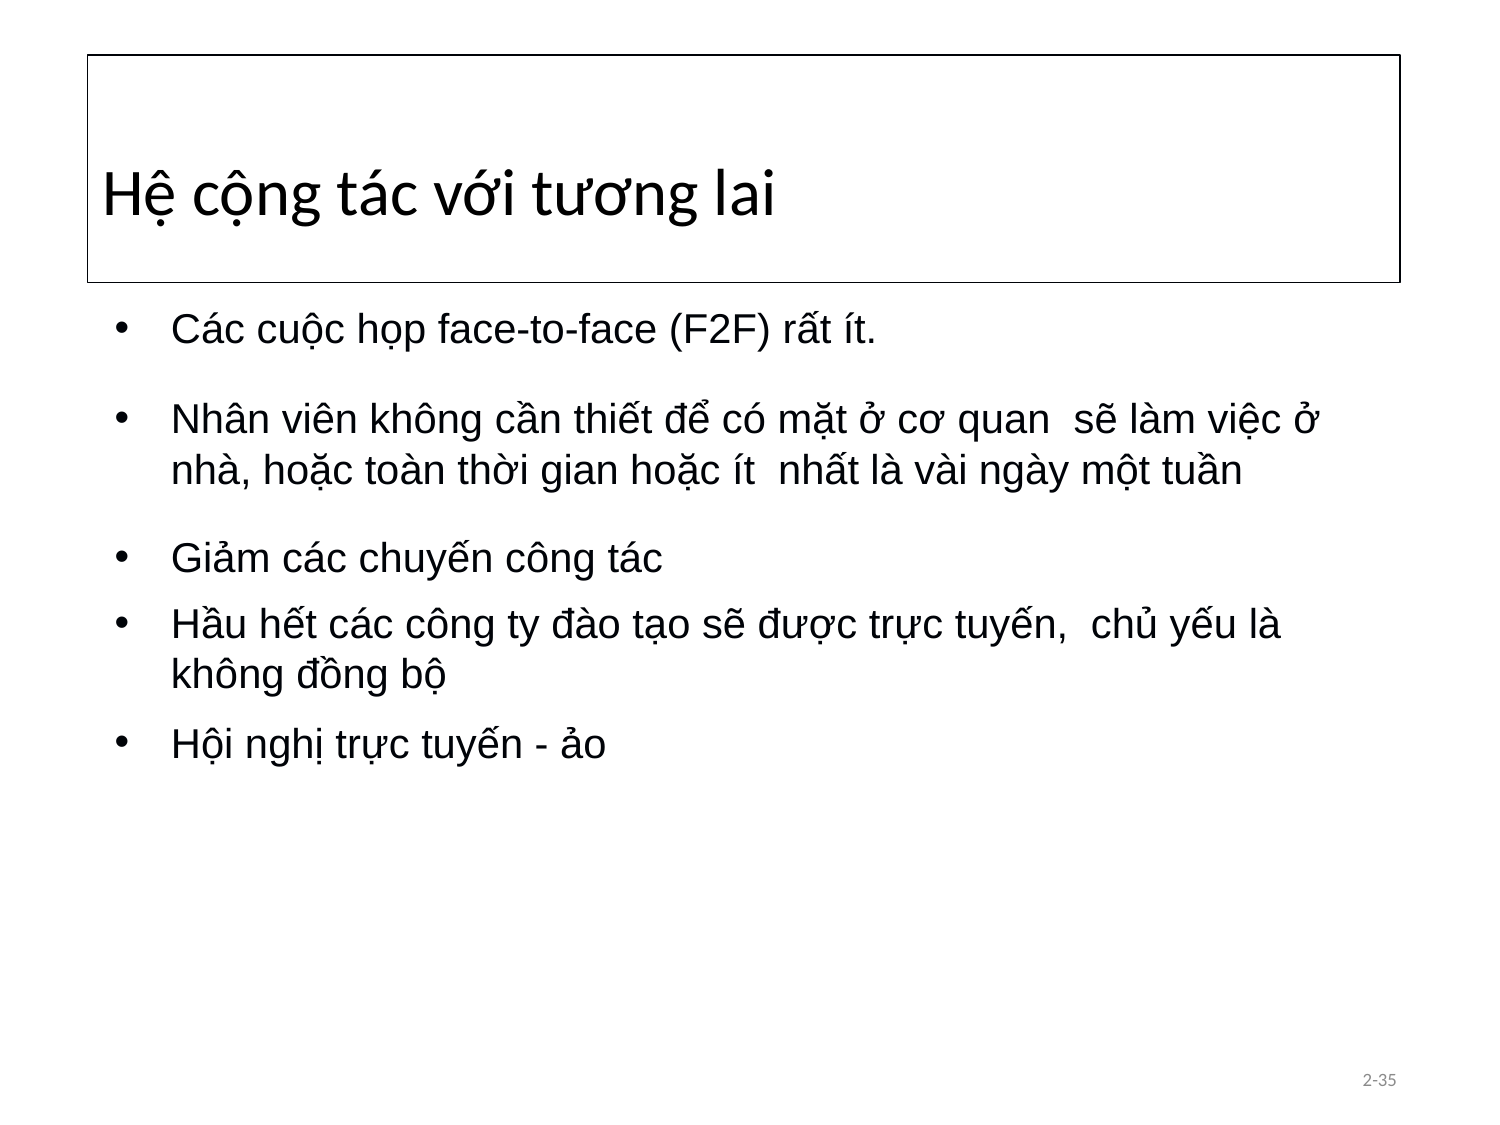

# Hệ cộng tác với tương lai
Các cuộc họp face-to-face (F2F) rất ít.
Nhân viên không cần thiết để có mặt ở cơ quan  sẽ làm việc ở nhà, hoặc toàn thời gian hoặc ít  nhất là vài ngày một tuần
Giảm các chuyến công tác
Hầu hết các công ty đào tạo sẽ được trực tuyến,  chủ yếu là không đồng bộ
Hội nghị trực tuyến - ảo
2-35